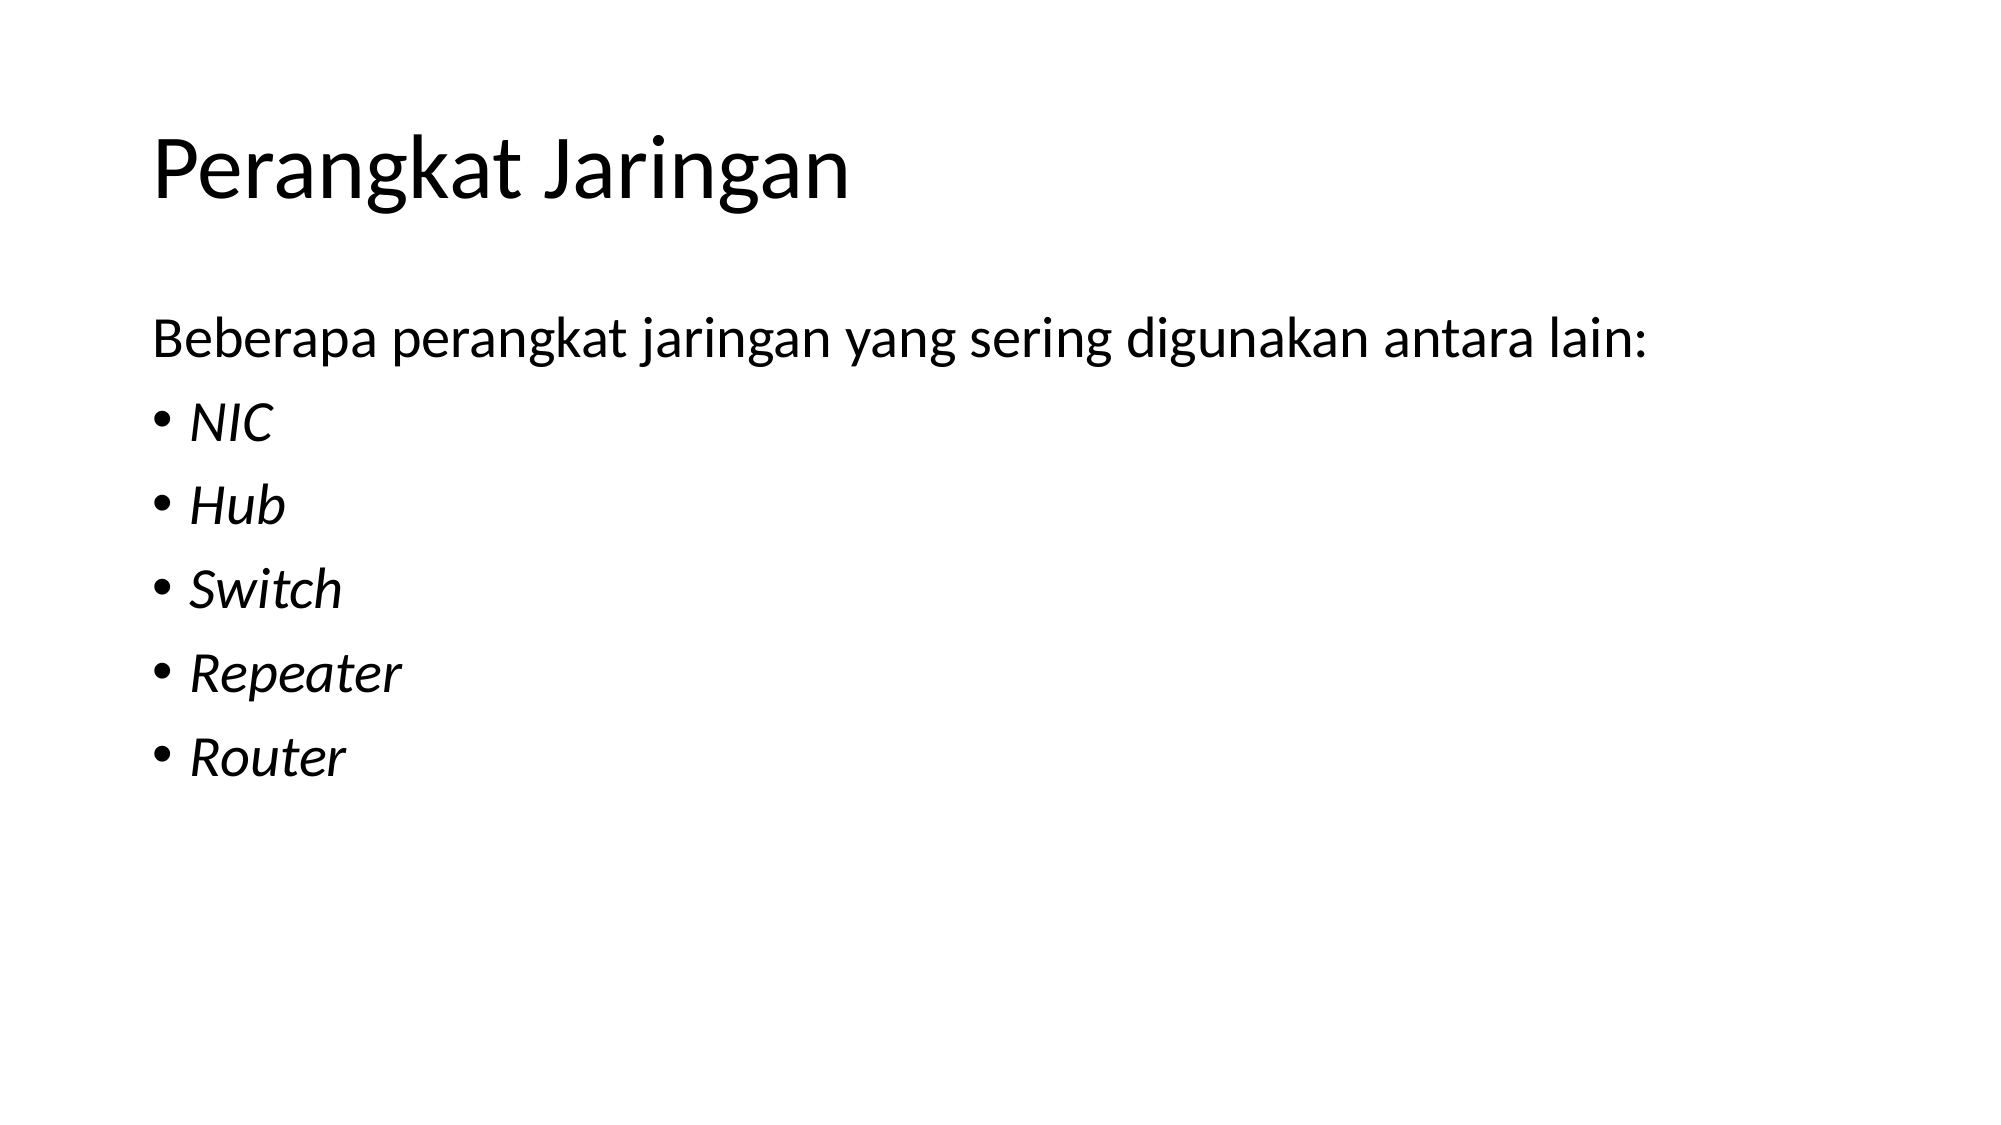

# Perangkat Jaringan
Beberapa perangkat jaringan yang sering digunakan antara lain:
NIC
Hub
Switch
Repeater
Router